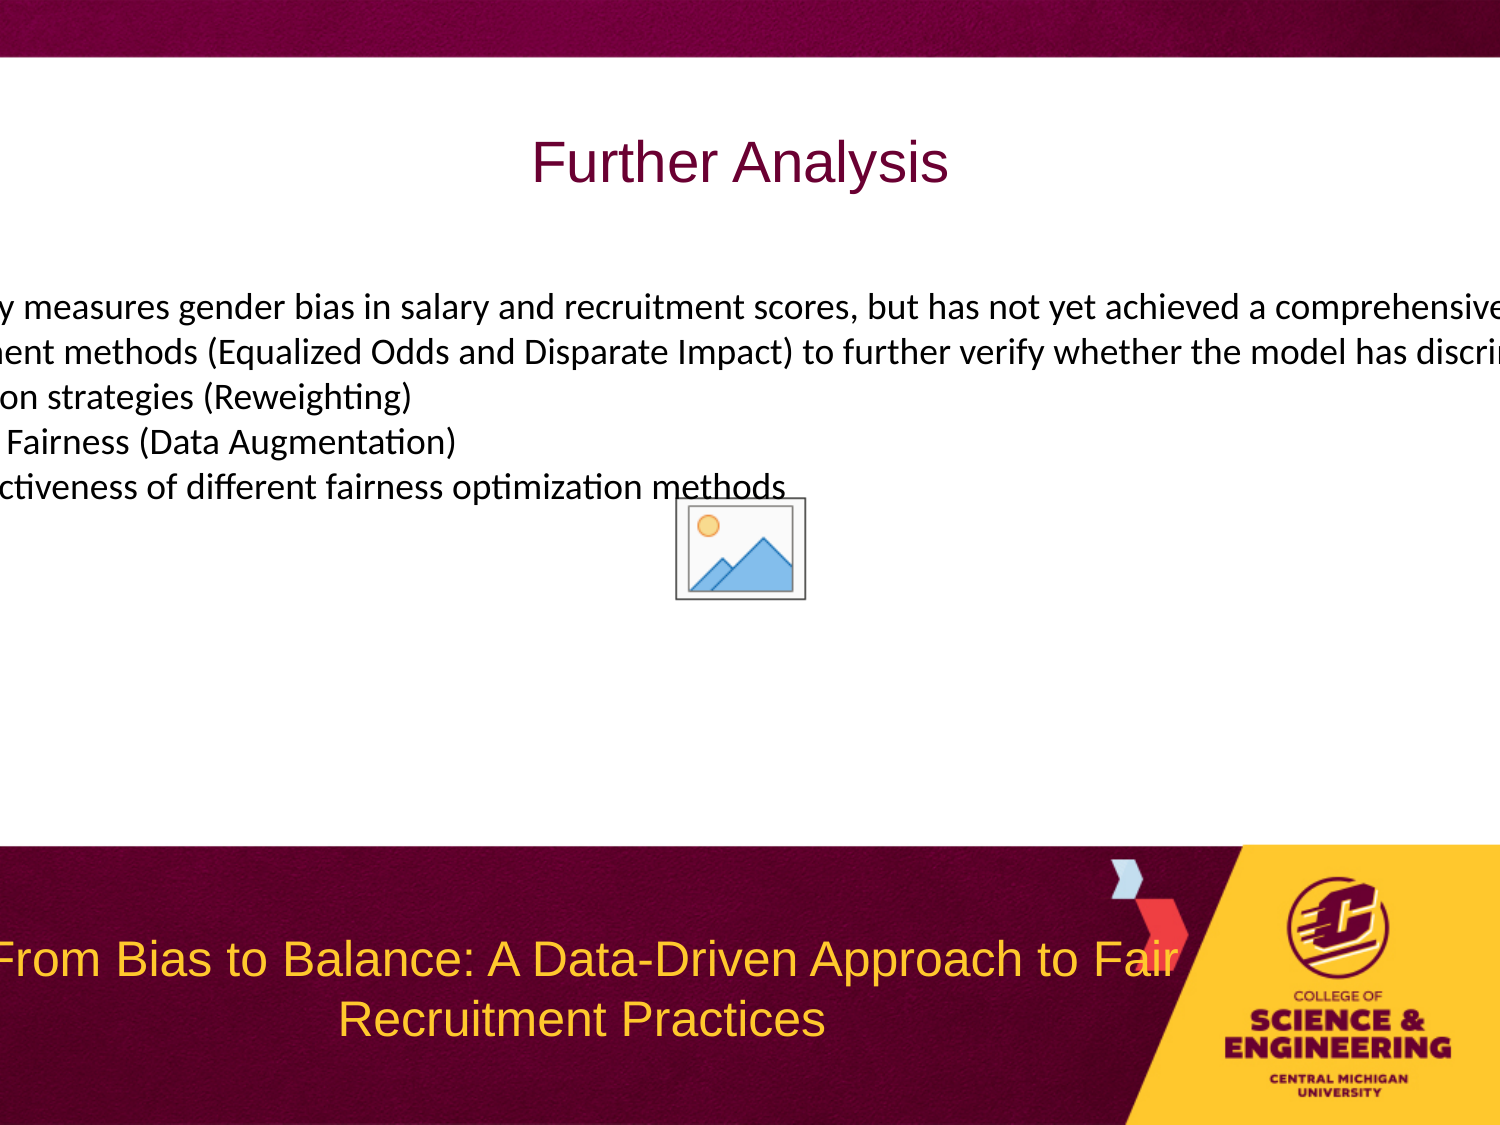

Further Analysis
Current research mainly measures gender bias in salary and recruitment scores, but has not yet achieved a comprehensive fairness assessment.
Use fairness measurement methods (Equalized Odds and Disparate Impact) to further verify whether the model has discriminatory predictions.
Use Fairness optimization strategies (Reweighting)
Optimizing Algorithmic Fairness (Data Augmentation)
Comparison of the effectiveness of different fairness optimization methods

# From Bias to Balance: A Data-Driven Approach to Fair Recruitment Practices